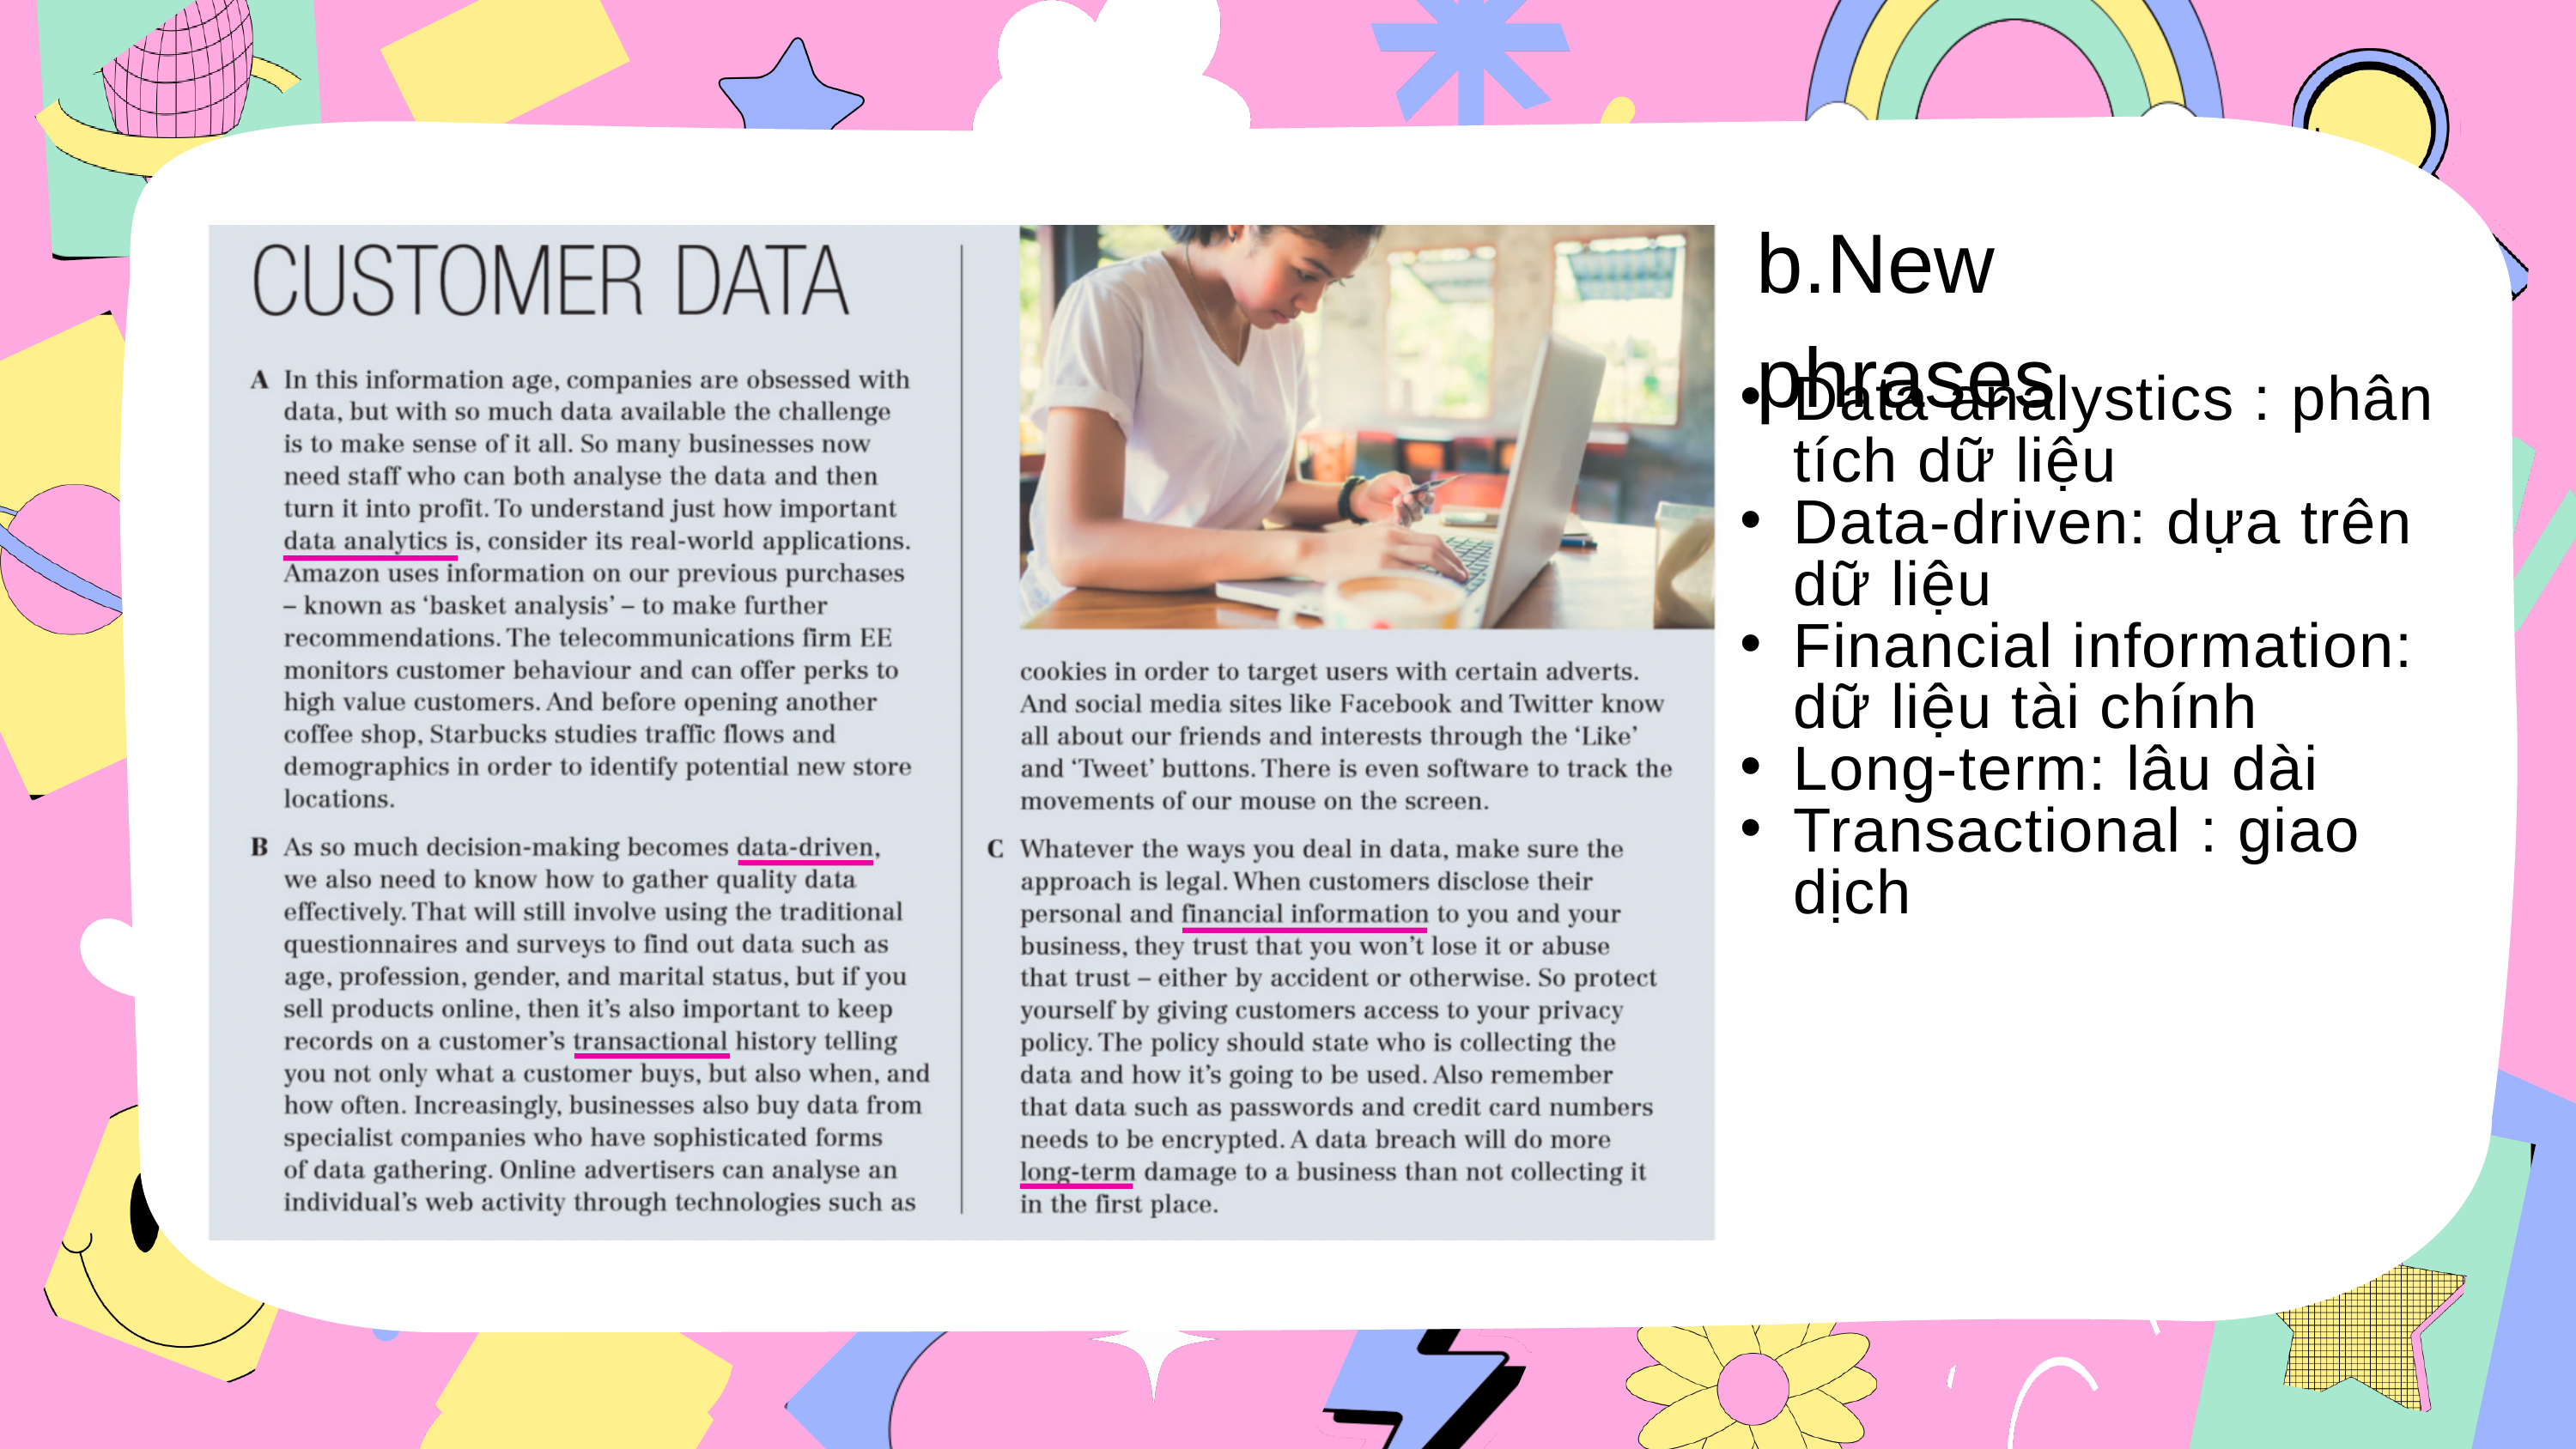

b.New phrases

Data analystics : phân tích dữ liệu
Data-driven: dựa trên dữ liệu
Financial information: dữ liệu tài chính
Long-term: lâu dài
Transactional : giao dịch